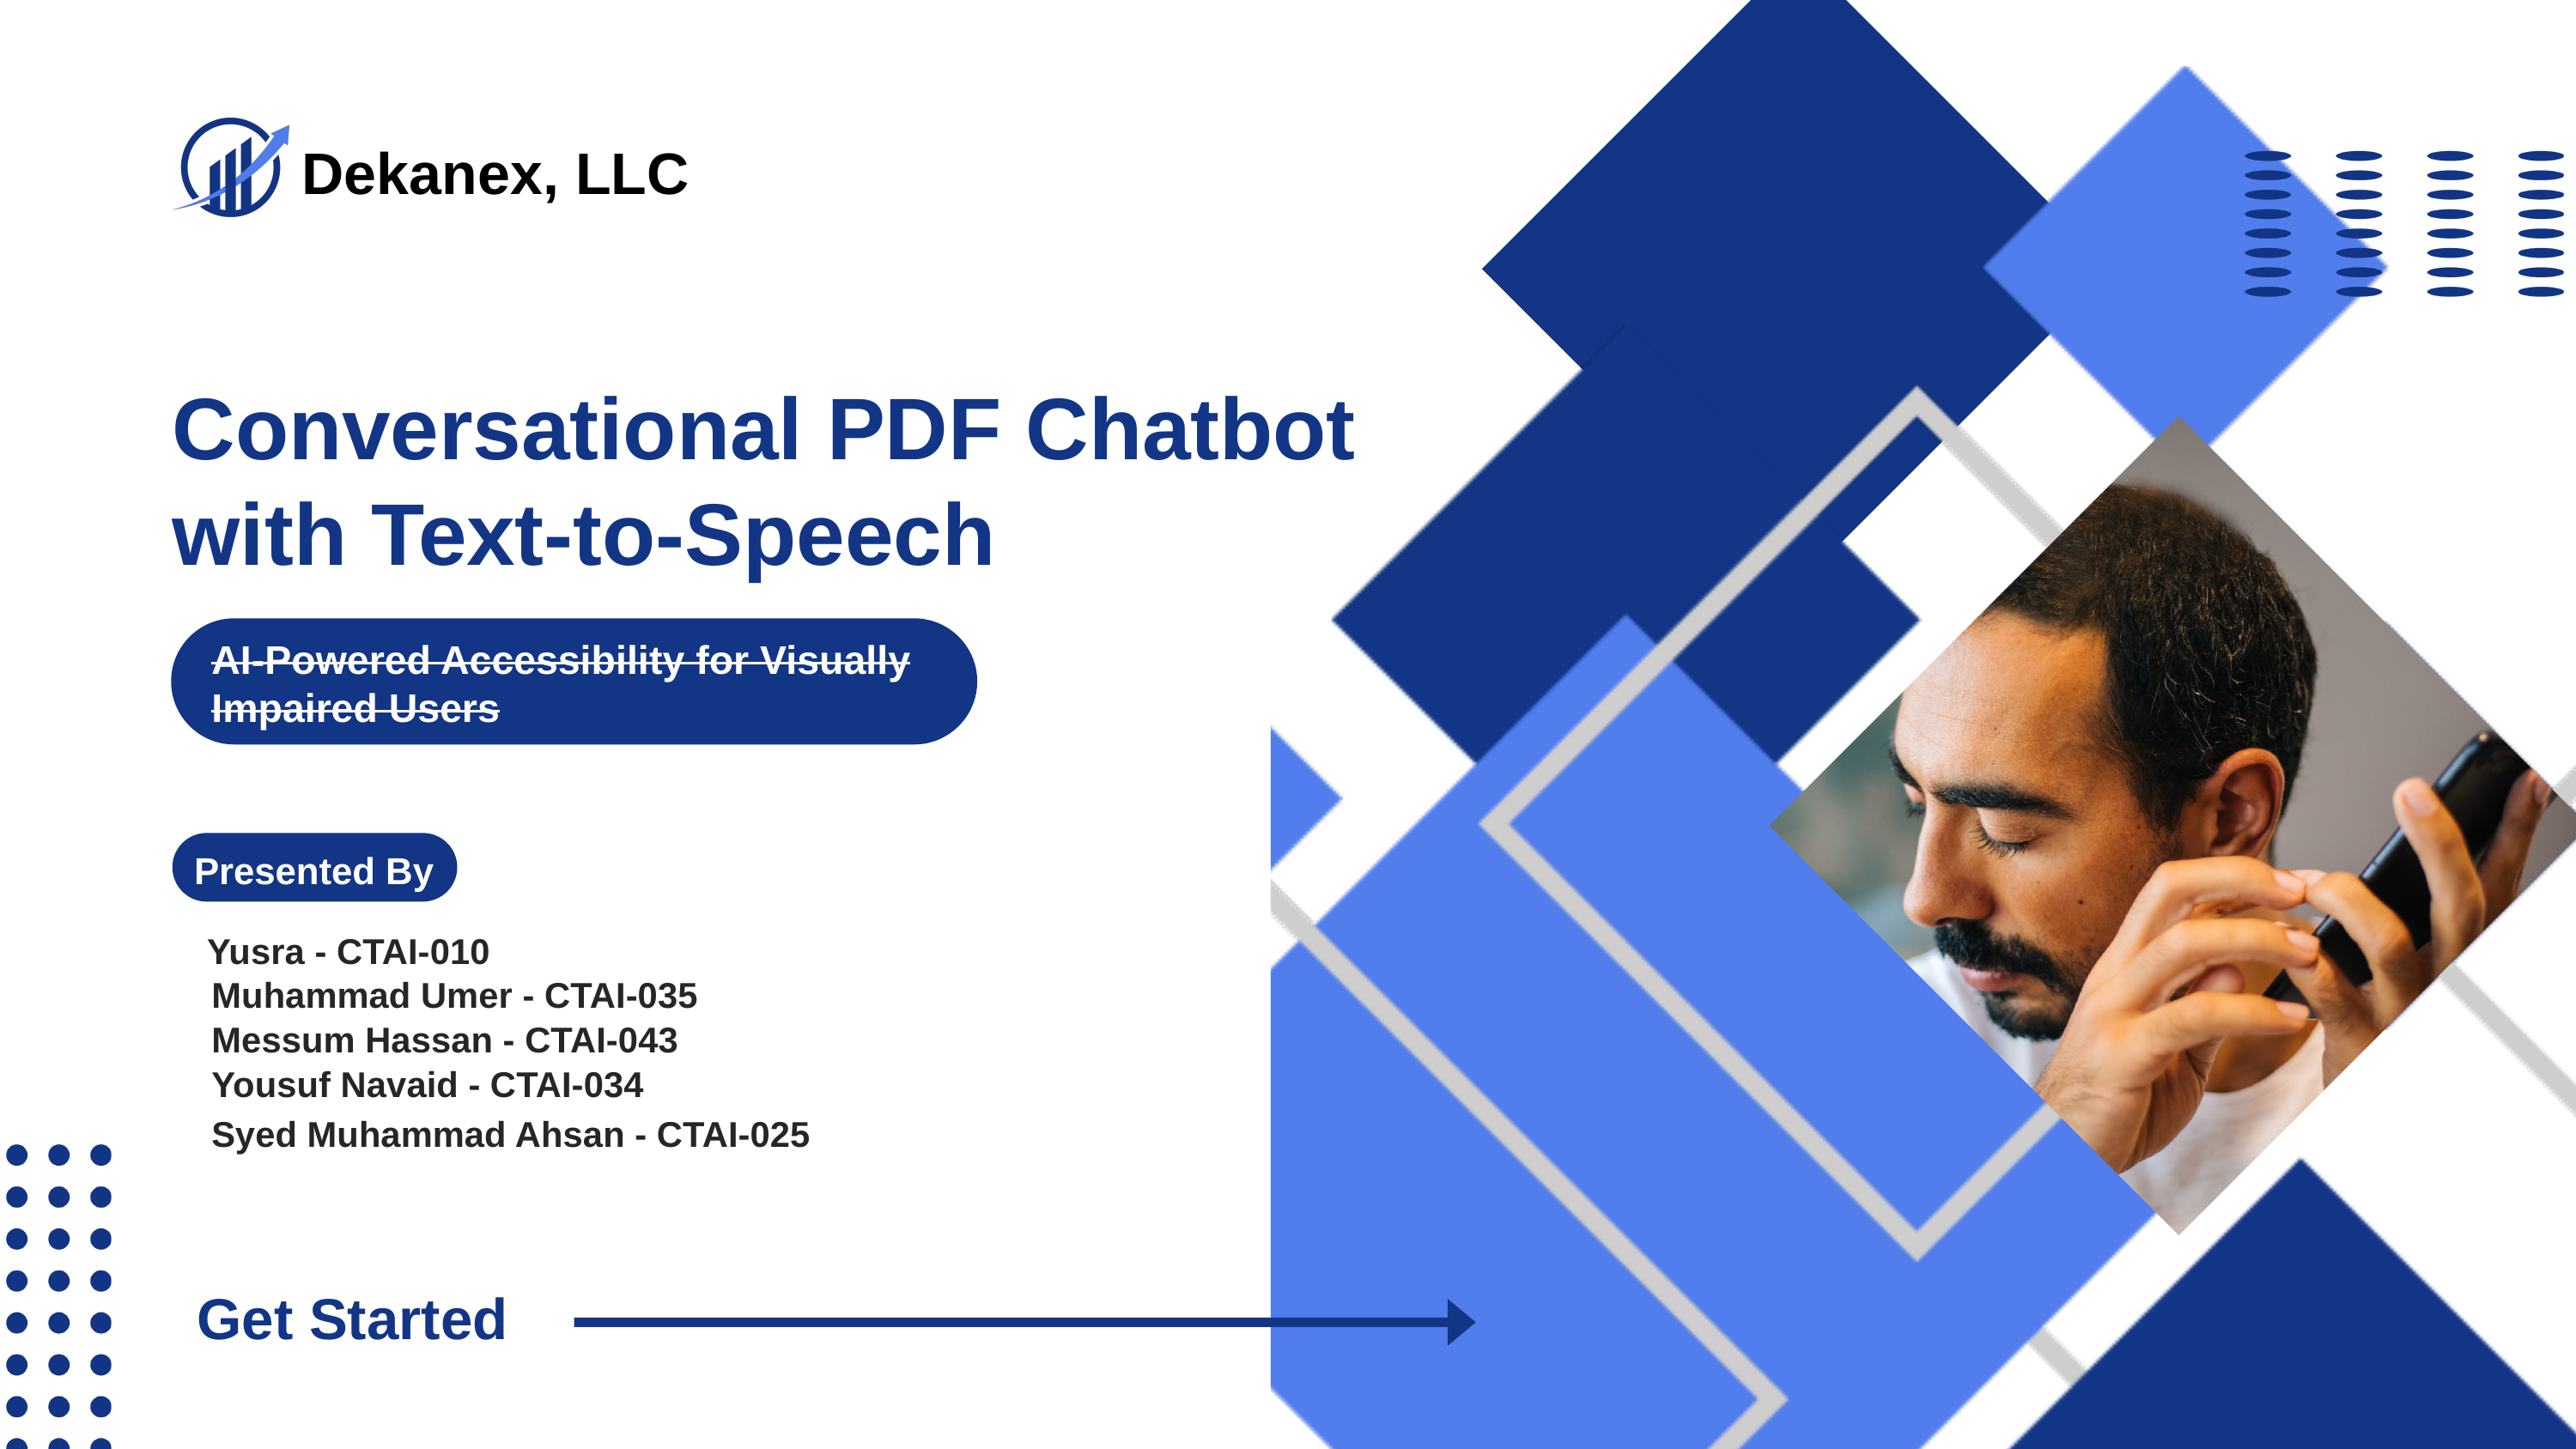

Dekanex, LLC
Conversational PDF Chatbot with Text-to-Speech

AI-Powered Accessibility for Visually Impaired Users

Presented By
 Yusra - CTAI-010
Muhammad Umer - CTAI-035
Messum Hassan - CTAI-043
Yousuf Navaid - CTAI-034
Syed Muhammad Ahsan - CTAI-025

Get Started